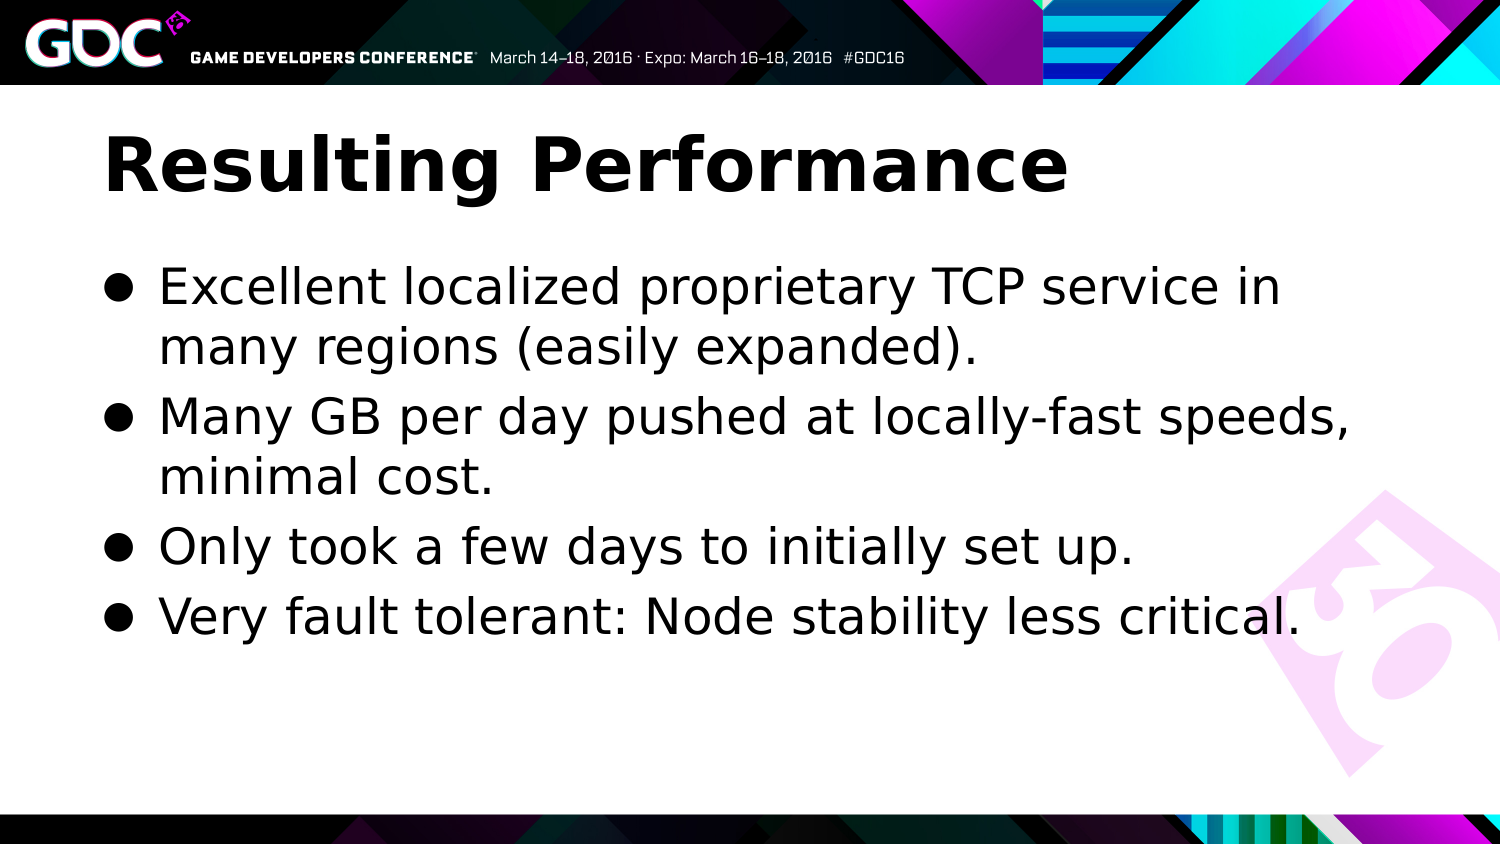

# Resulting Performance
Excellent localized proprietary TCP service in many regions (easily expanded).
Many GB per day pushed at locally-fast speeds, minimal cost.
Only took a few days to initially set up.
Very fault tolerant: Node stability less critical.